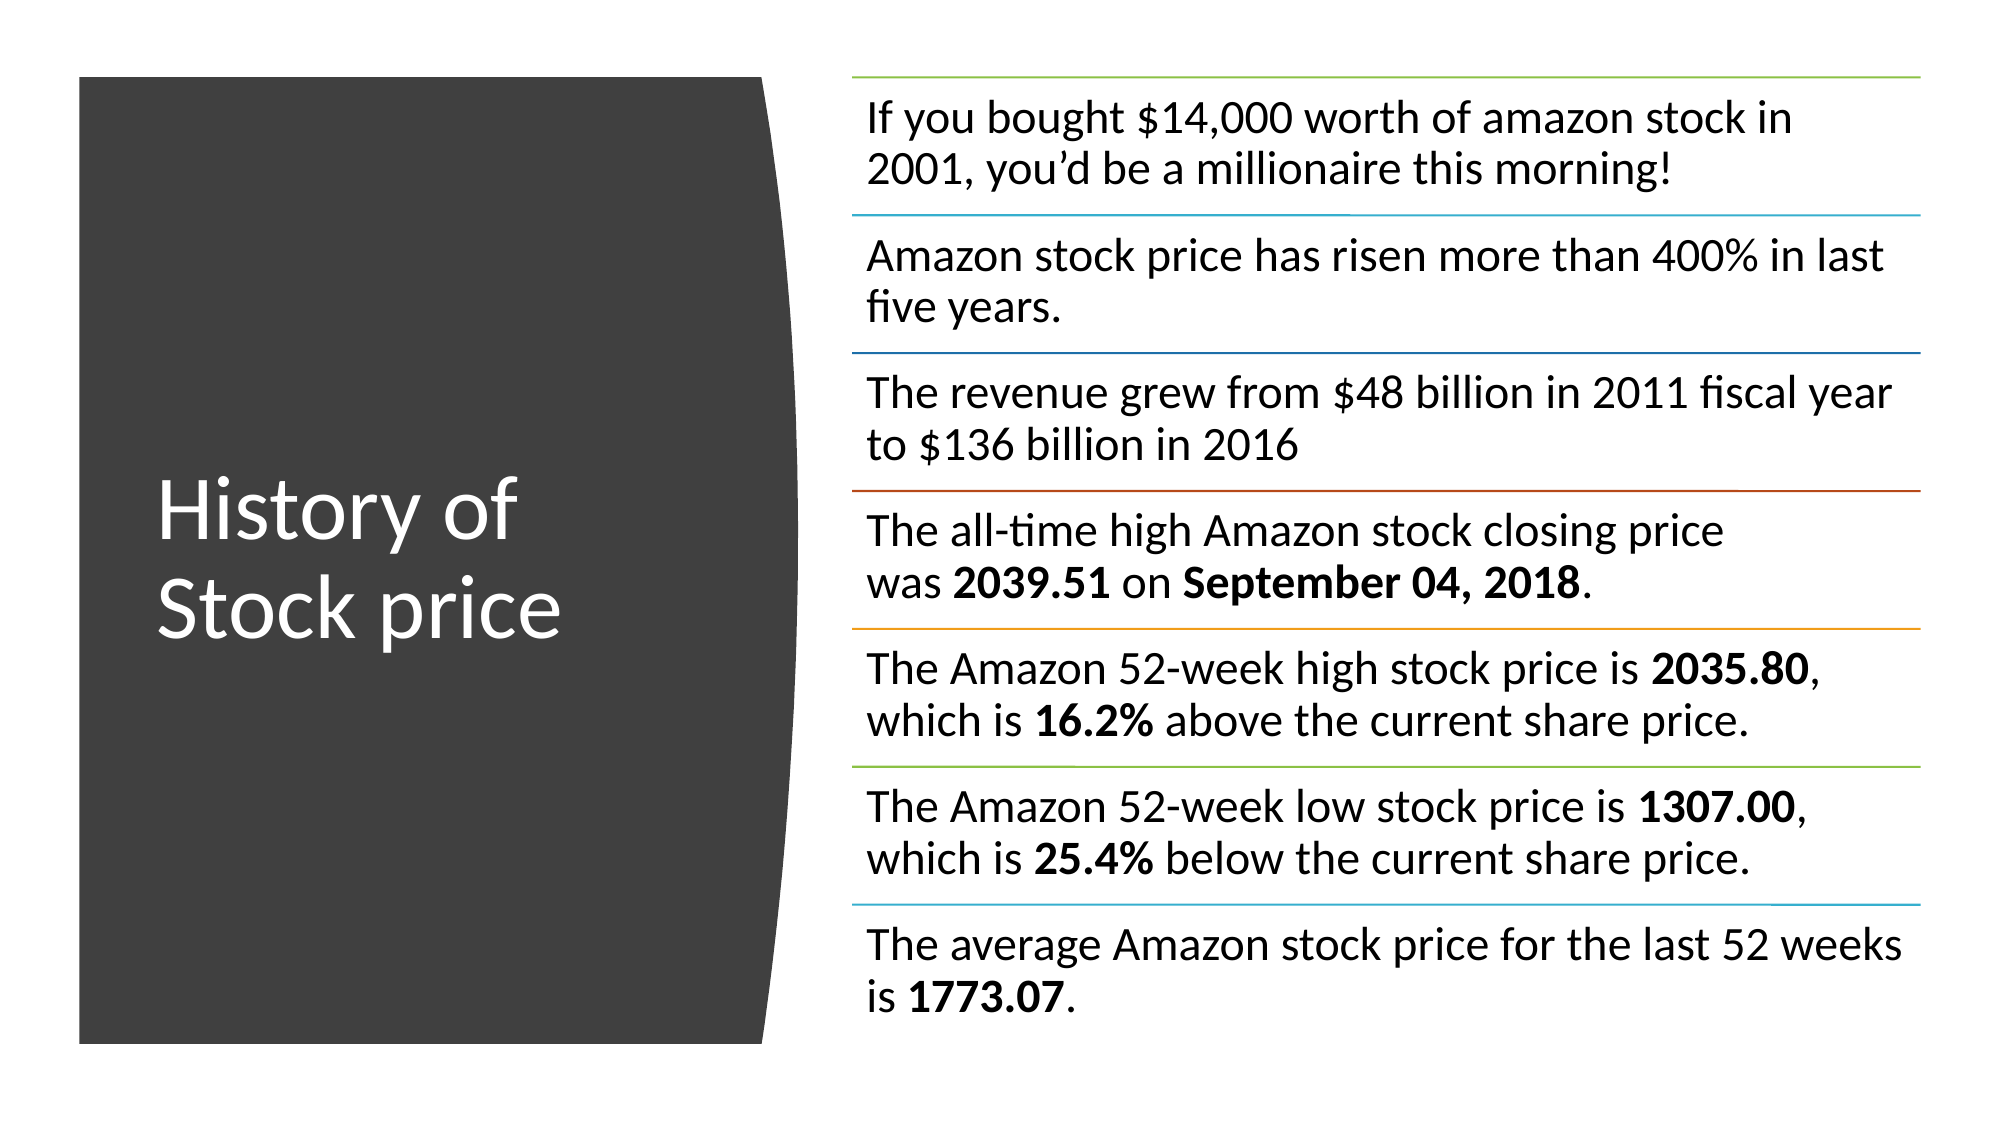

If you bought $14,000 worth of amazon stock in 2001, you’d be a millionaire this morning!
Amazon stock price has risen more than 400% in last five years.
The revenue grew from $48 billion in 2011 fiscal year to $136 billion in 2016
The all-time high Amazon stock closing price was 2039.51 on September 04, 2018.
The Amazon 52-week high stock price is 2035.80, which is 16.2% above the current share price.
The Amazon 52-week low stock price is 1307.00, which is 25.4% below the current share price.
The average Amazon stock price for the last 52 weeks is 1773.07.

# History of Stock price